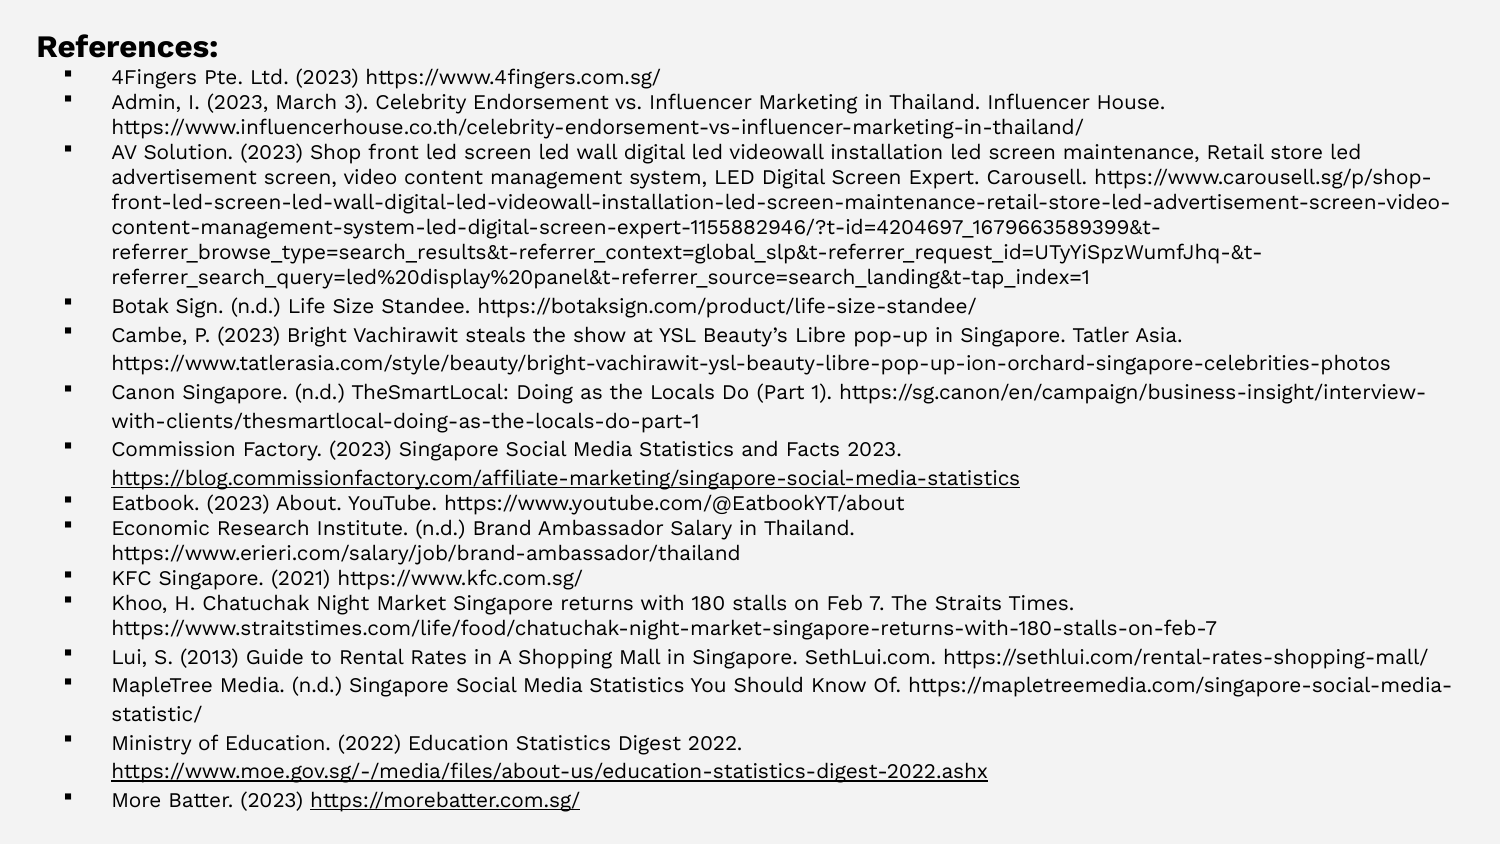

References:
4Fingers Pte. Ltd. (2023) https://www.4fingers.com.sg/
Admin, I. (2023, March 3). Celebrity Endorsement vs. Influencer Marketing in Thailand. Influencer House.        https://www.influencerhouse.co.th/celebrity-endorsement-vs-influencer-marketing-in-thailand/
AV Solution. (2023) Shop front led screen led wall digital led videowall installation led screen maintenance, Retail store led advertisement screen, video content management system, LED Digital Screen Expert. Carousell. https://www.carousell.sg/p/shop-front-led-screen-led-wall-digital-led-videowall-installation-led-screen-maintenance-retail-store-led-advertisement-screen-video-content-management-system-led-digital-screen-expert-1155882946/?t-id=4204697_1679663589399&t-referrer_browse_type=search_results&t-referrer_context=global_slp&t-referrer_request_id=UTyYiSpzWumfJhq-&t-referrer_search_query=led%20display%20panel&t-referrer_source=search_landing&t-tap_index=1
Botak Sign. (n.d.) Life Size Standee. https://botaksign.com/product/life-size-standee/
Cambe, P. (2023) Bright Vachirawit steals the show at YSL Beauty’s Libre pop-up in Singapore. Tatler Asia. https://www.tatlerasia.com/style/beauty/bright-vachirawit-ysl-beauty-libre-pop-up-ion-orchard-singapore-celebrities-photos
Canon Singapore. (n.d.) TheSmartLocal: Doing as the Locals Do (Part 1). https://sg.canon/en/campaign/business-insight/interview-with-clients/thesmartlocal-doing-as-the-locals-do-part-1
Commission Factory. (2023) Singapore Social Media Statistics and Facts 2023. https://blog.commissionfactory.com/affiliate-marketing/singapore-social-media-statistics
Eatbook. (2023) About. YouTube. https://www.youtube.com/@EatbookYT/about
Economic Research Institute. (n.d.) Brand Ambassador Salary in Thailand. https://www.erieri.com/salary/job/brand-ambassador/thailand
KFC Singapore. (2021) https://www.kfc.com.sg/
Khoo, H. Chatuchak Night Market Singapore returns with 180 stalls on Feb 7. The Straits Times. https://www.straitstimes.com/life/food/chatuchak-night-market-singapore-returns-with-180-stalls-on-feb-7
Lui, S. (2013) Guide to Rental Rates in A Shopping Mall in Singapore. SethLui.com. https://sethlui.com/rental-rates-shopping-mall/
MapleTree Media. (n.d.) Singapore Social Media Statistics You Should Know Of. https://mapletreemedia.com/singapore-social-media-statistic/
Ministry of Education. (2022) Education Statistics Digest 2022. https://www.moe.gov.sg/-/media/files/about-us/education-statistics-digest-2022.ashx
More Batter. (2023) https://morebatter.com.sg/